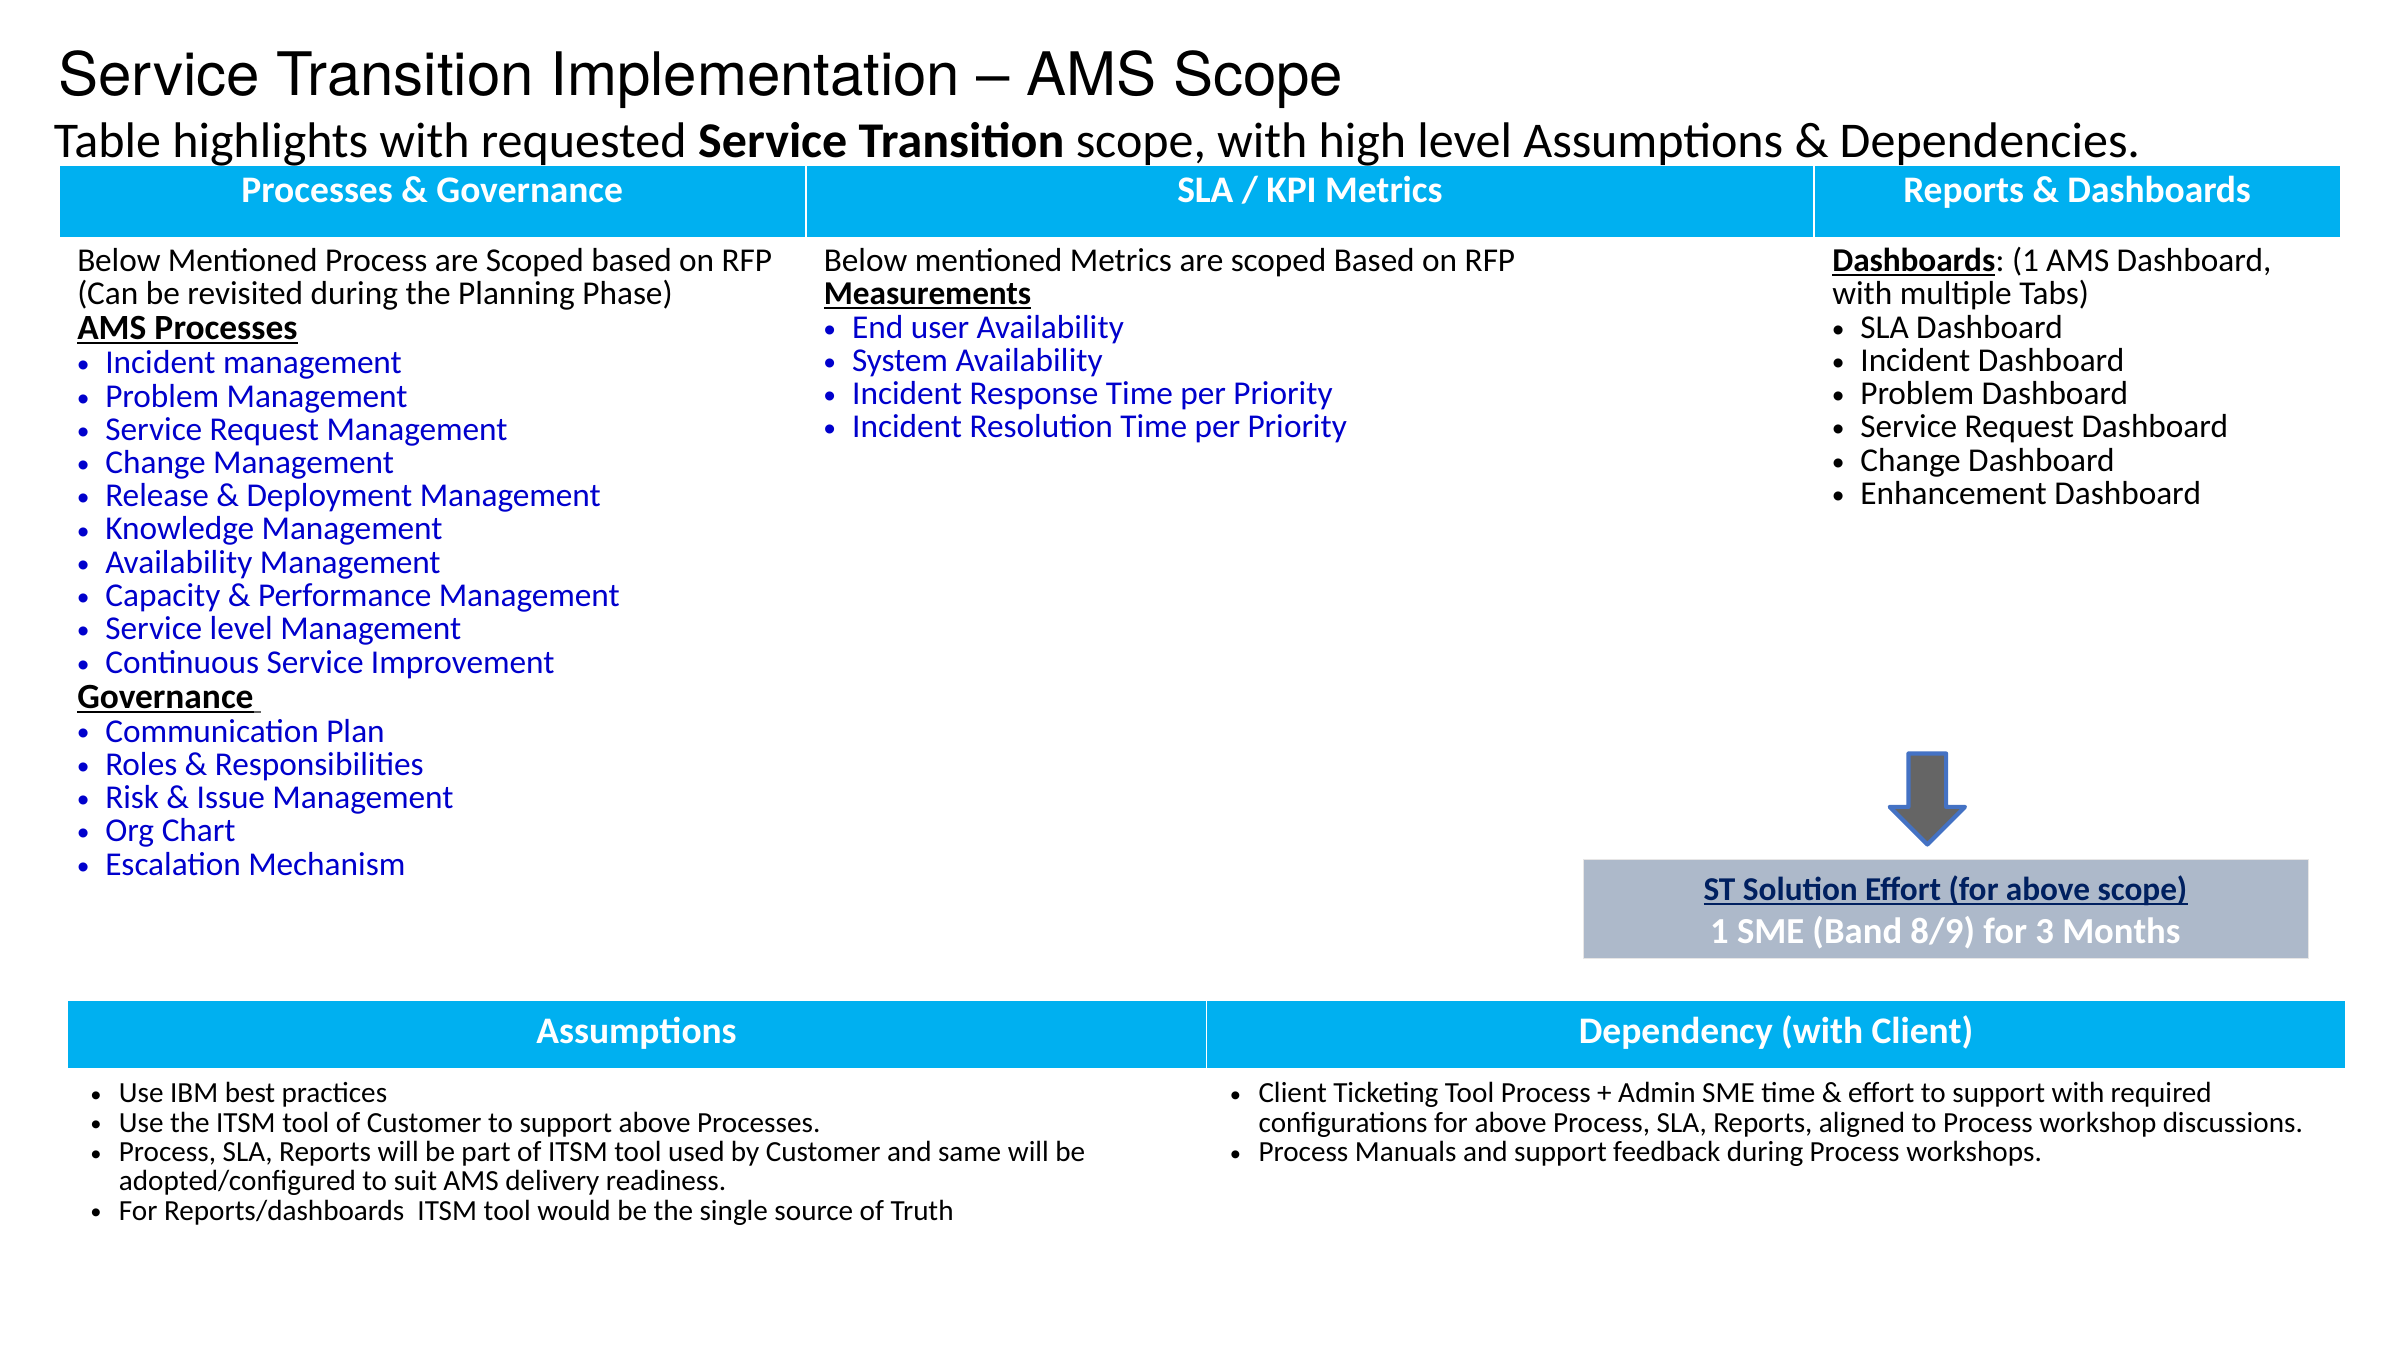

Service Transition Implementation – AMS Scope
Table highlights with requested Service Transition scope, with high level Assumptions & Dependencies.
| Processes & Governance | SLA / KPI Metrics | Reports & Dashboards |
| --- | --- | --- |
| Below Mentioned Process are Scoped based on RFP (Can be revisited during the Planning Phase) AMS Processes Incident management Problem Management Service Request Management Change Management Release & Deployment Management Knowledge Management Availability Management Capacity & Performance Management Service level Management Continuous Service Improvement Governance Communication Plan Roles & Responsibilities Risk & Issue Management Org Chart Escalation Mechanism | Below mentioned Metrics are scoped Based on RFP Measurements End user Availability System Availability Incident Response Time per Priority Incident Resolution Time per Priority | Dashboards: (1 AMS Dashboard, with multiple Tabs) SLA Dashboard Incident Dashboard Problem Dashboard Service Request Dashboard Change Dashboard Enhancement Dashboard |

ST Solution Effort (for above scope)
1 SME (Band 8/9) for 3 Months
| Assumptions | Dependency (with Client) |
| --- | --- |
| Use IBM best practices Use the ITSM tool of Customer to support above Processes. Process, SLA, Reports will be part of ITSM tool used by Customer and same will be adopted/configured to suit AMS delivery readiness. For Reports/dashboards ITSM tool would be the single source of Truth | Client Ticketing Tool Process + Admin SME time & effort to support with required configurations for above Process, SLA, Reports, aligned to Process workshop discussions. Process Manuals and support feedback during Process workshops. |